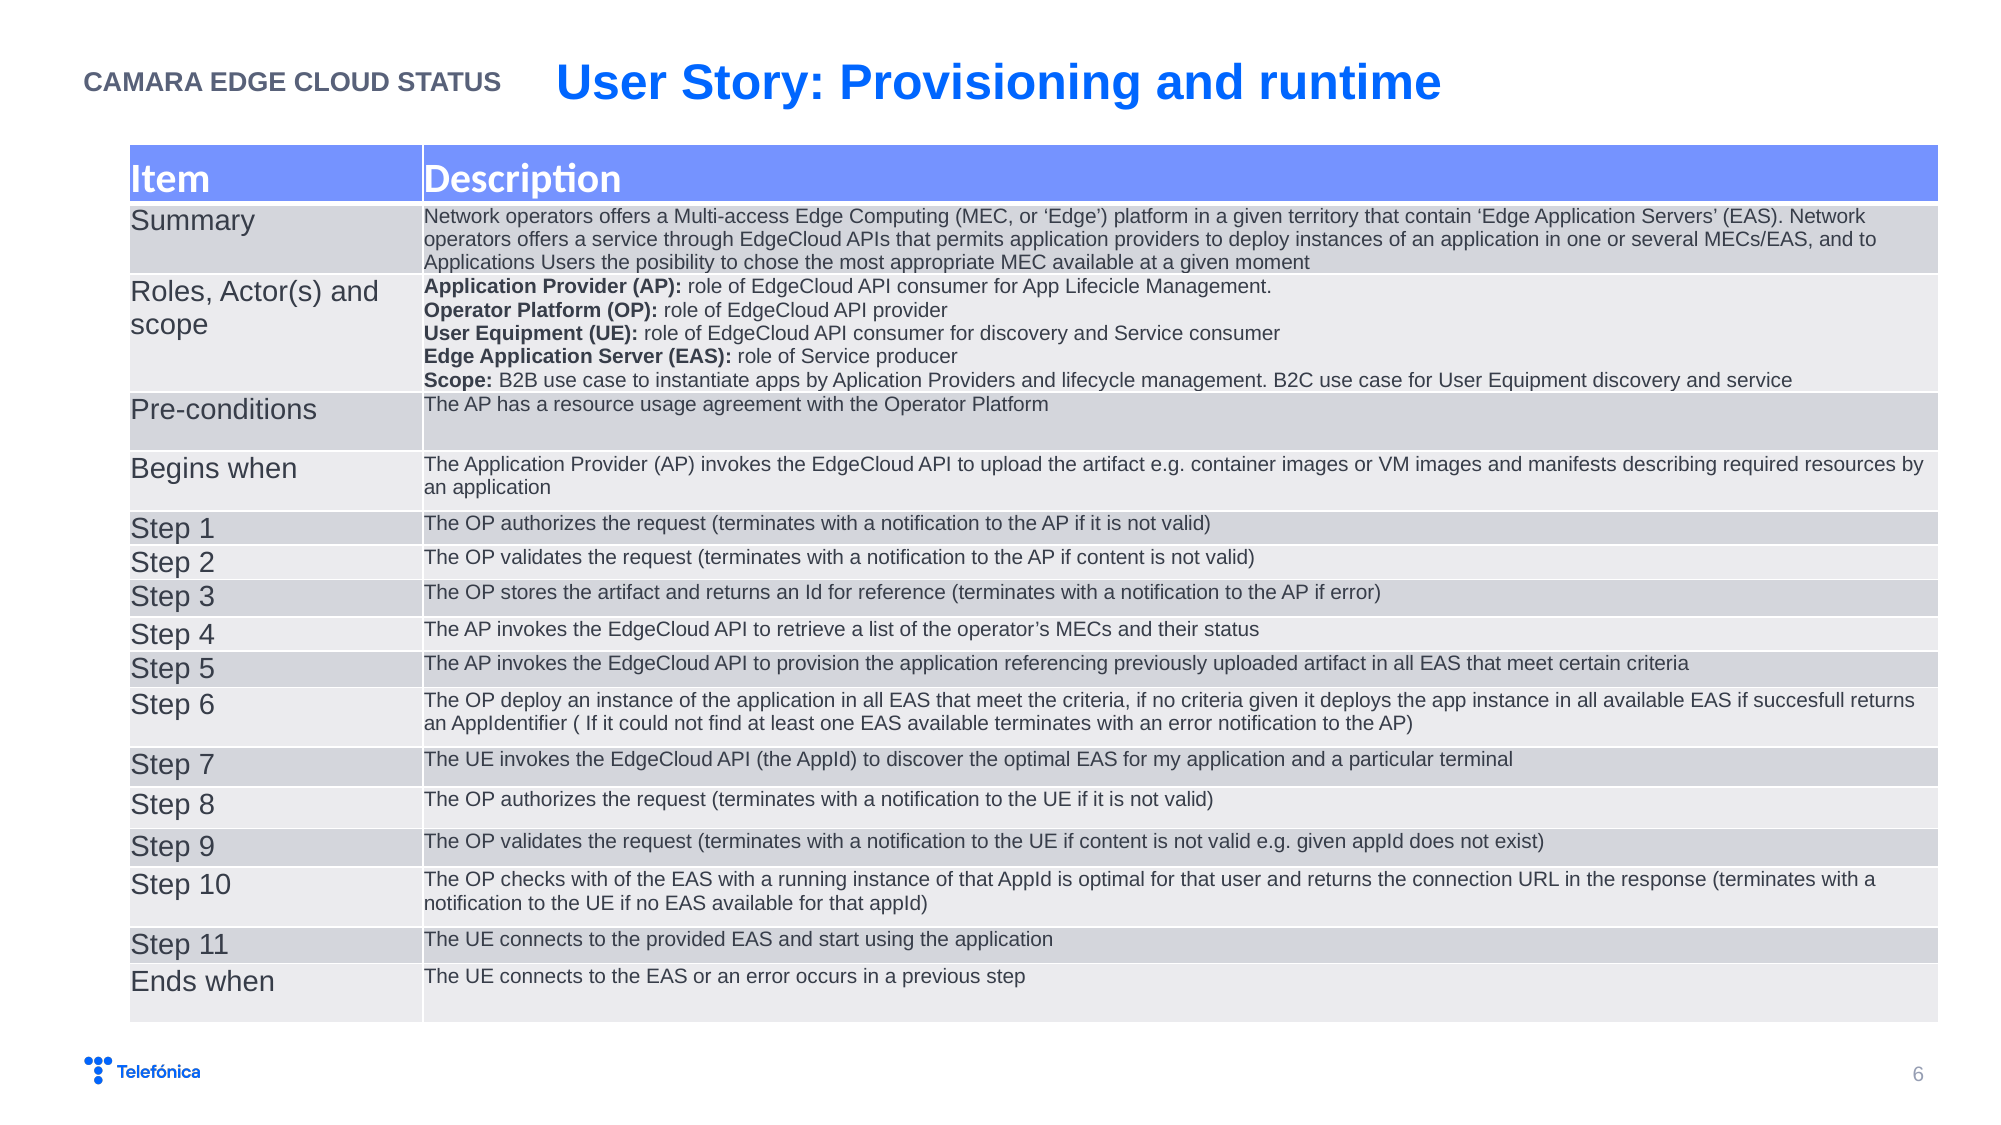

# User Story: Provisioning and runtime
camara Edge cloud status
| Item | Description |
| --- | --- |
| Summary | Network operators offers a Multi-access Edge Computing (MEC, or ‘Edge’) platform in a given territory that contain ‘Edge Application Servers’ (EAS). Network operators offers a service through EdgeCloud APIs that permits application providers to deploy instances of an application in one or several MECs/EAS, and to Applications Users the posibility to chose the most appropriate MEC available at a given moment |
| Roles, Actor(s) and scope | Application Provider (AP): role of EdgeCloud API consumer for App Lifecicle Management. Operator Platform (OP): role of EdgeCloud API provider User Equipment (UE): role of EdgeCloud API consumer for discovery and Service consumer Edge Application Server (EAS): role of Service producer Scope: B2B use case to instantiate apps by Aplication Providers and lifecycle management. B2C use case for User Equipment discovery and service |
| Pre-conditions | The AP has a resource usage agreement with the Operator Platform |
| Begins when | The Application Provider (AP) invokes the EdgeCloud API to upload the artifact e.g. container images or VM images and manifests describing required resources by an application |
| Step 1 | The OP authorizes the request (terminates with a notification to the AP if it is not valid) |
| Step 2 | The OP validates the request (terminates with a notification to the AP if content is not valid) |
| Step 3 | The OP stores the artifact and returns an Id for reference (terminates with a notification to the AP if error) |
| Step 4 | The AP invokes the EdgeCloud API to retrieve a list of the operator’s MECs and their status |
| Step 5 | The AP invokes the EdgeCloud API to provision the application referencing previously uploaded artifact in all EAS that meet certain criteria |
| Step 6 | The OP deploy an instance of the application in all EAS that meet the criteria, if no criteria given it deploys the app instance in all available EAS if succesfull returns an AppIdentifier ( If it could not find at least one EAS available terminates with an error notification to the AP) |
| Step 7 | The UE invokes the EdgeCloud API (the AppId) to discover the optimal EAS for my application and a particular terminal |
| Step 8 | The OP authorizes the request (terminates with a notification to the UE if it is not valid) |
| Step 9 | The OP validates the request (terminates with a notification to the UE if content is not valid e.g. given appId does not exist) |
| Step 10 | The OP checks with of the EAS with a running instance of that AppId is optimal for that user and returns the connection URL in the response (terminates with a notification to the UE if no EAS available for that appId) |
| Step 11 | The UE connects to the provided EAS and start using the application |
| Ends when | The UE connects to the EAS or an error occurs in a previous step |

6